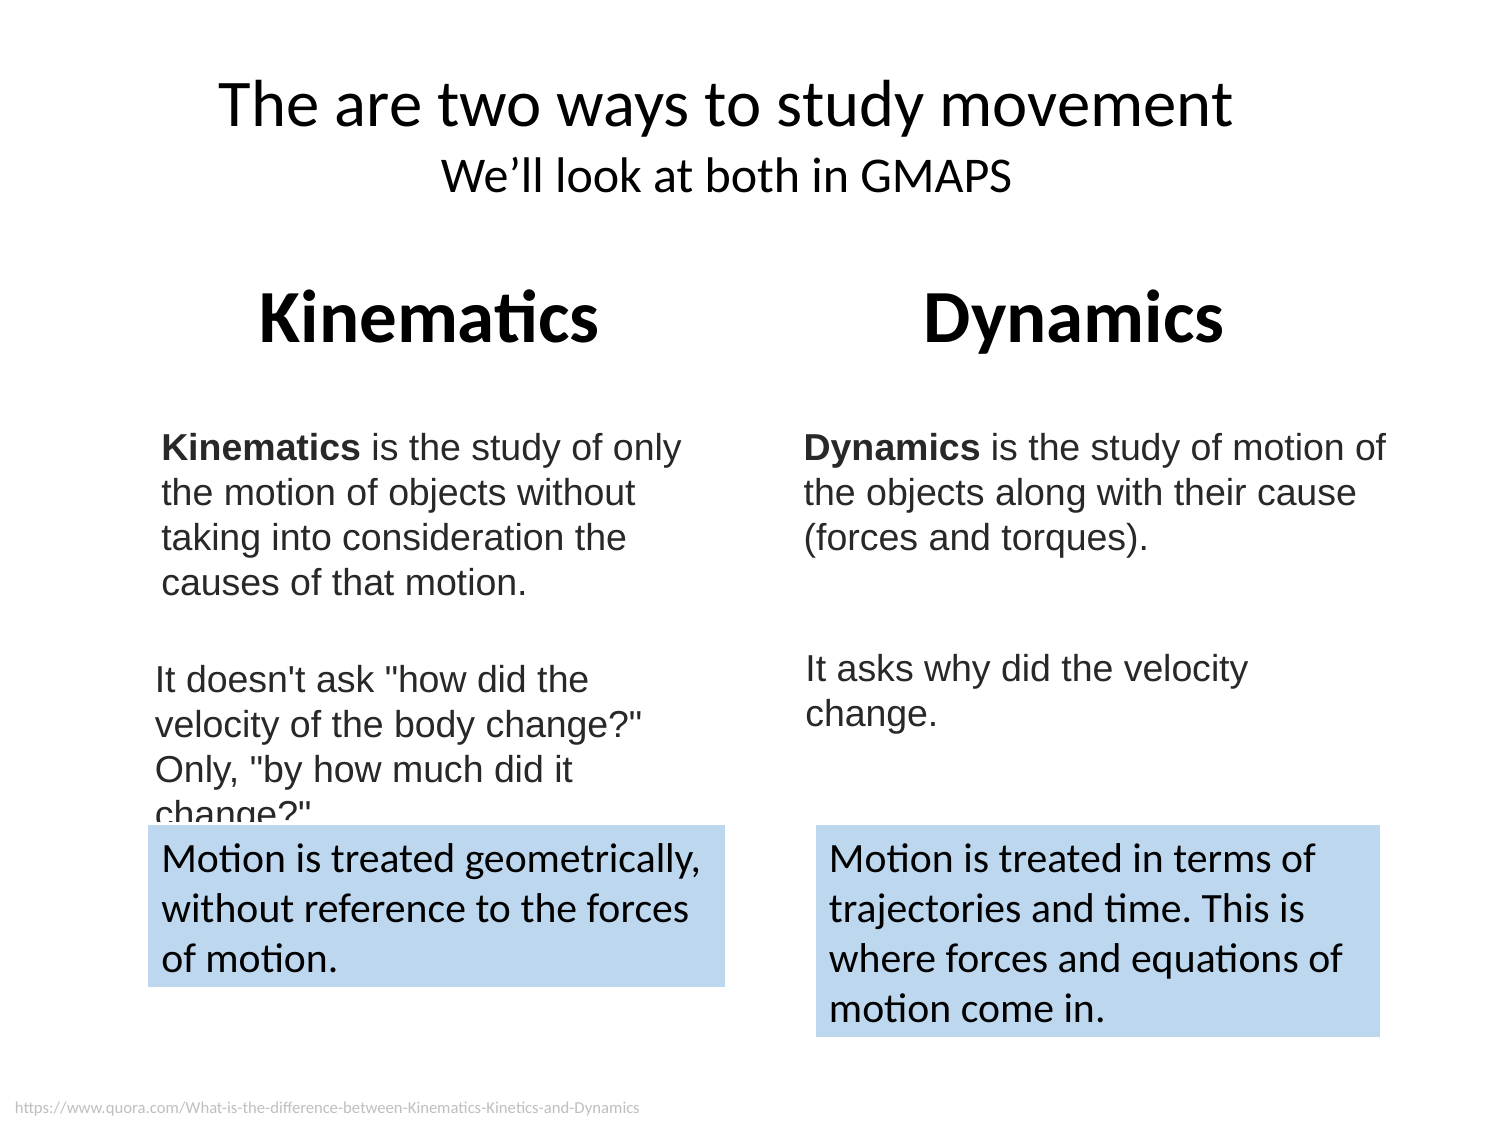

The are two ways to study movement
We’ll look at both in GMAPS
Kinematics
Dynamics
Kinematics is the study of only the motion of objects without taking into consideration the causes of that motion.
Dynamics is the study of motion of the objects along with their cause (forces and torques).
It asks why did the velocity change.
It doesn't ask "how did the velocity of the body change?" Only, "by how much did it change?"
Motion is treated geometrically, without reference to the forces of motion.
Motion is treated in terms of trajectories and time. This is where forces and equations of motion come in.
https://www.quora.com/What-is-the-difference-between-Kinematics-Kinetics-and-Dynamics